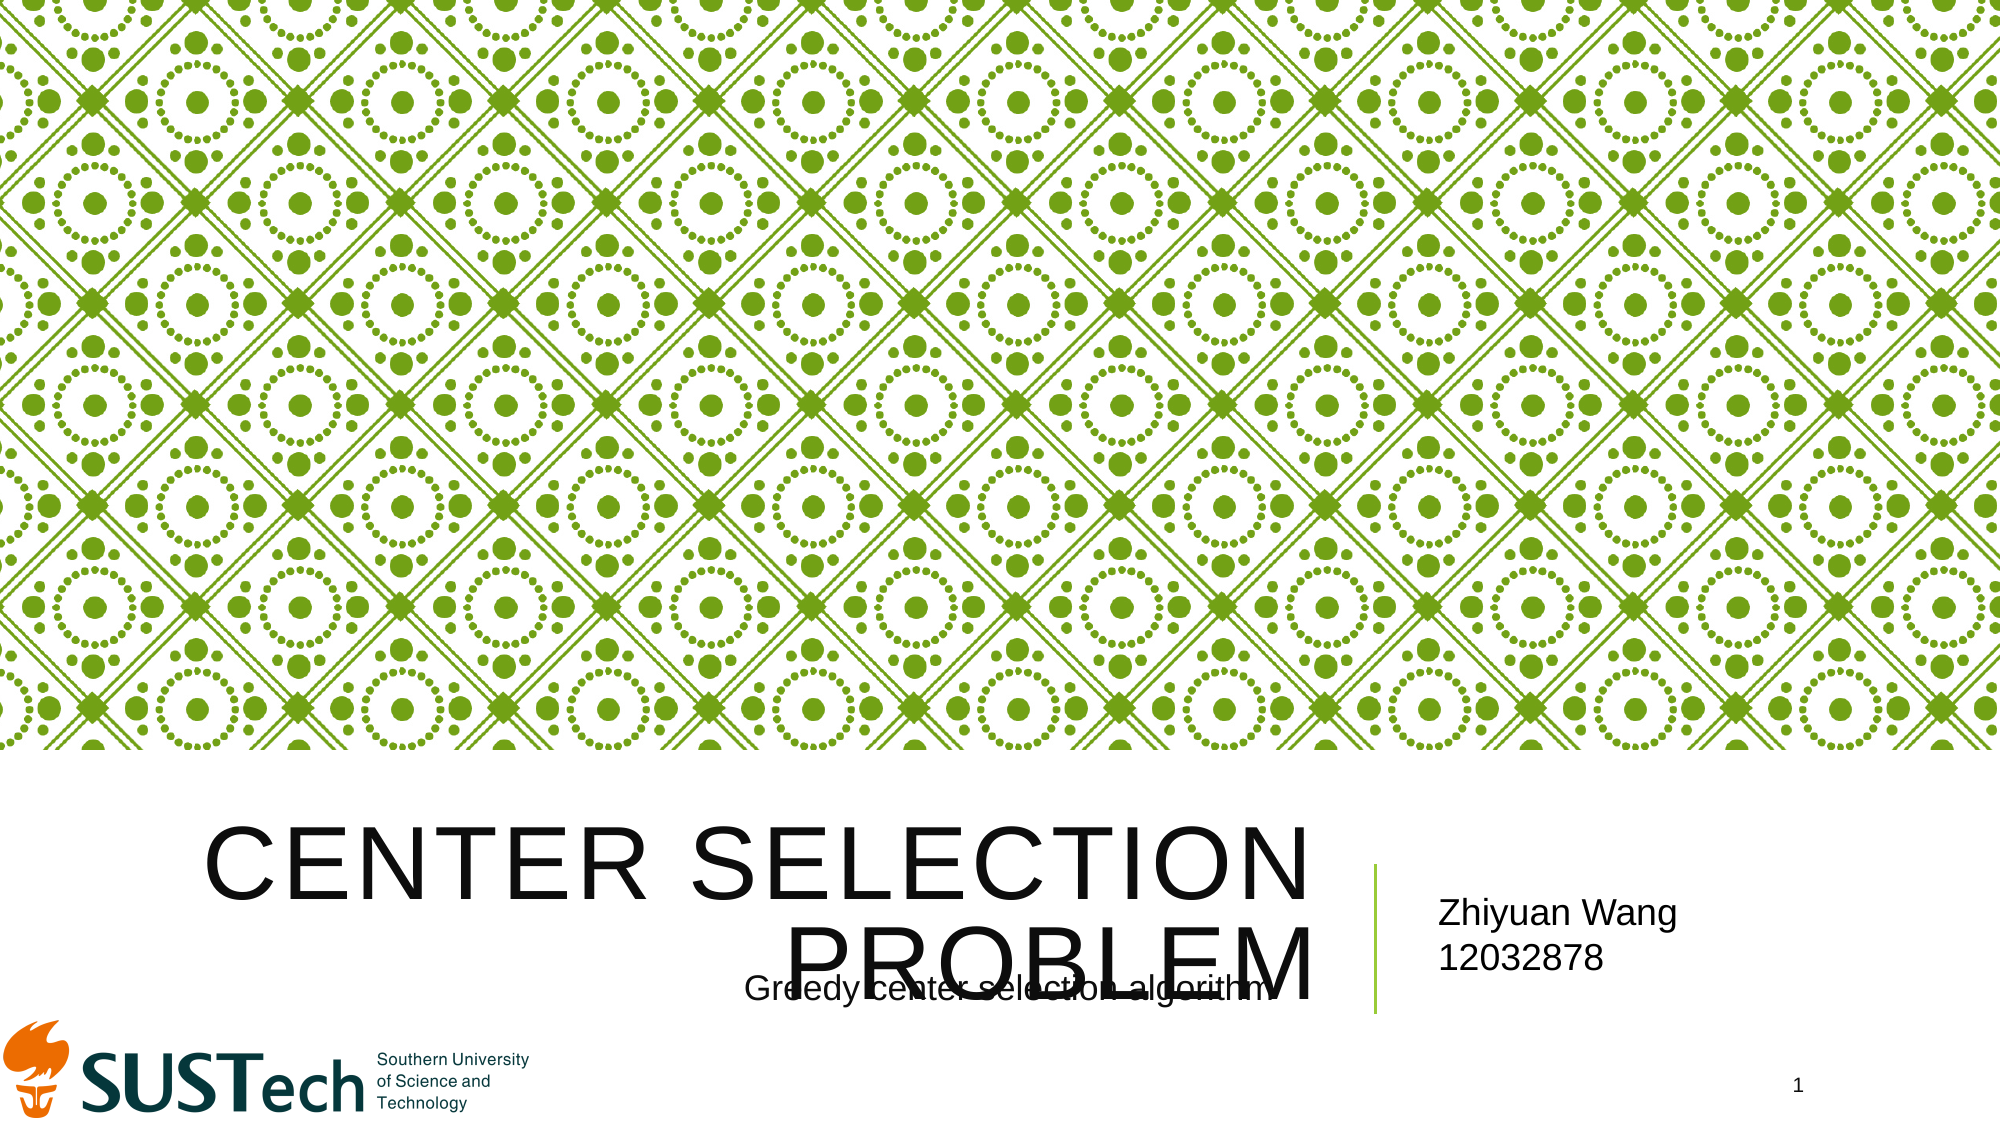

# Center Selection Problem
Zhiyuan Wang
12032878
Greedy center selection algorithm
1